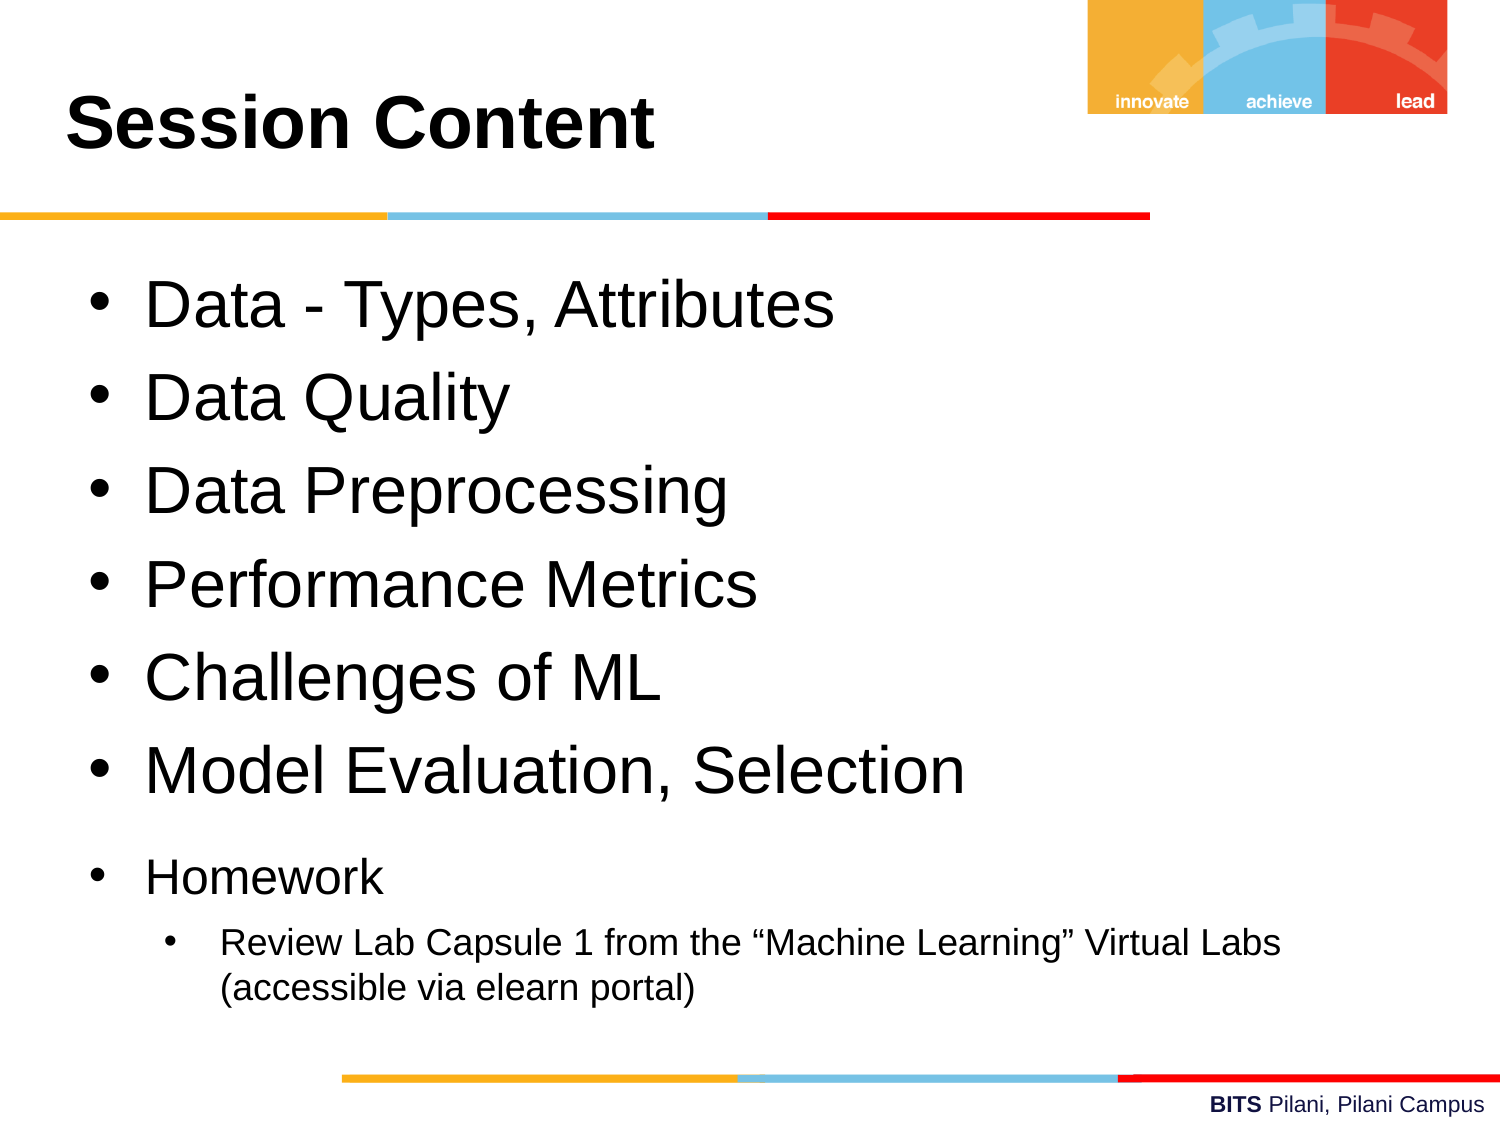

Session Content
Data - Types, Attributes
Data Quality
Data Preprocessing
Performance Metrics
Challenges of ML
Model Evaluation, Selection
Homework
Review Lab Capsule 1 from the “Machine Learning” Virtual Labs (accessible via elearn portal)